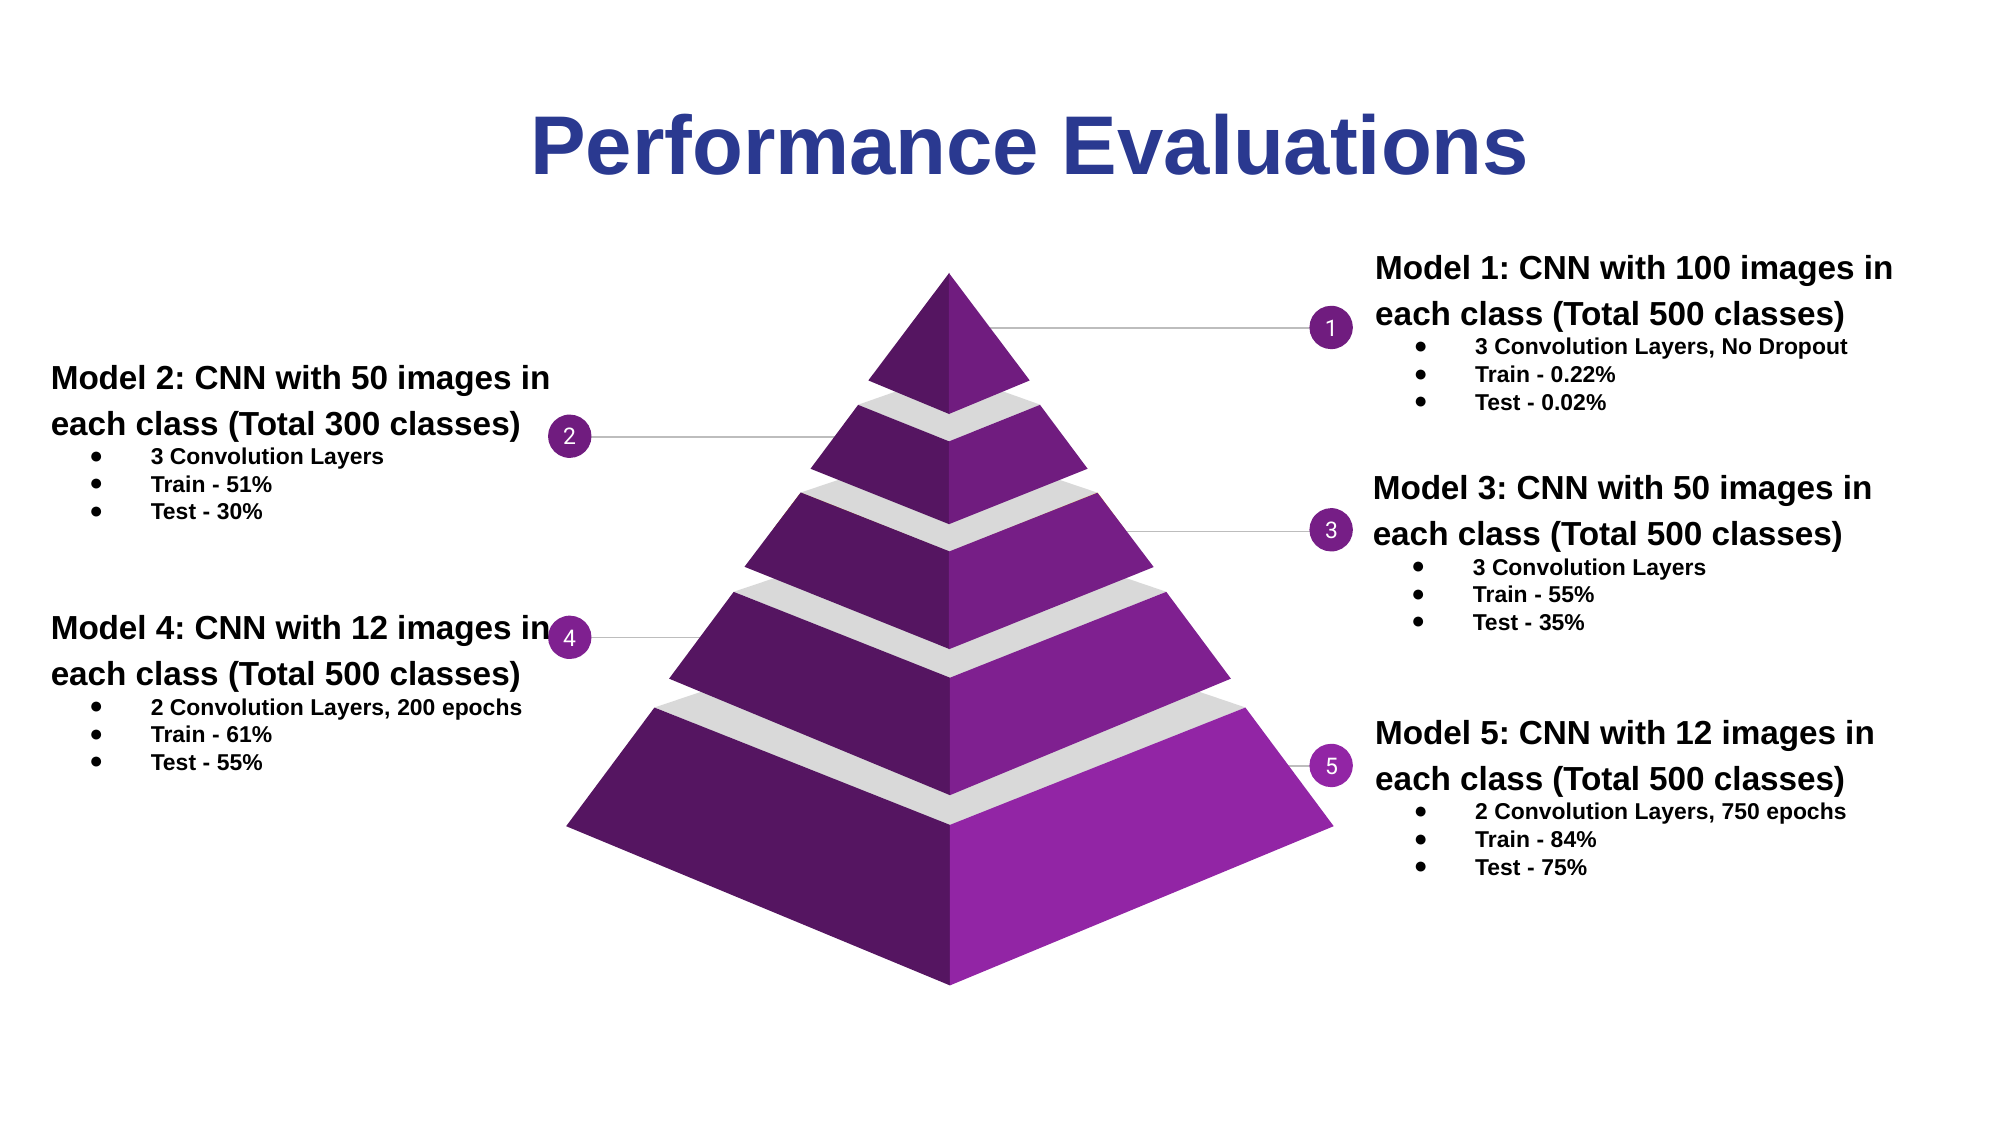

# Performance Evaluations
Model 1: CNN with 100 images in each class (Total 500 classes)
3 Convolution Layers, No Dropout
Train - 0.22%
Test - 0.02%
1

Model 2: CNN with 50 images in each class (Total 300 classes)
3 Convolution Layers
Train - 51%
Test - 30%
2

Model 3: CNN with 50 images in each class (Total 500 classes)
3 Convolution Layers
Train - 55%
Test - 35%
3

4
Model 4: CNN with 12 images in each class (Total 500 classes)
2 Convolution Layers, 200 epochs
Train - 61%
Test - 55%

Model 5: CNN with 12 images in each class (Total 500 classes)
2 Convolution Layers, 750 epochs
Train - 84%
Test - 75%
5